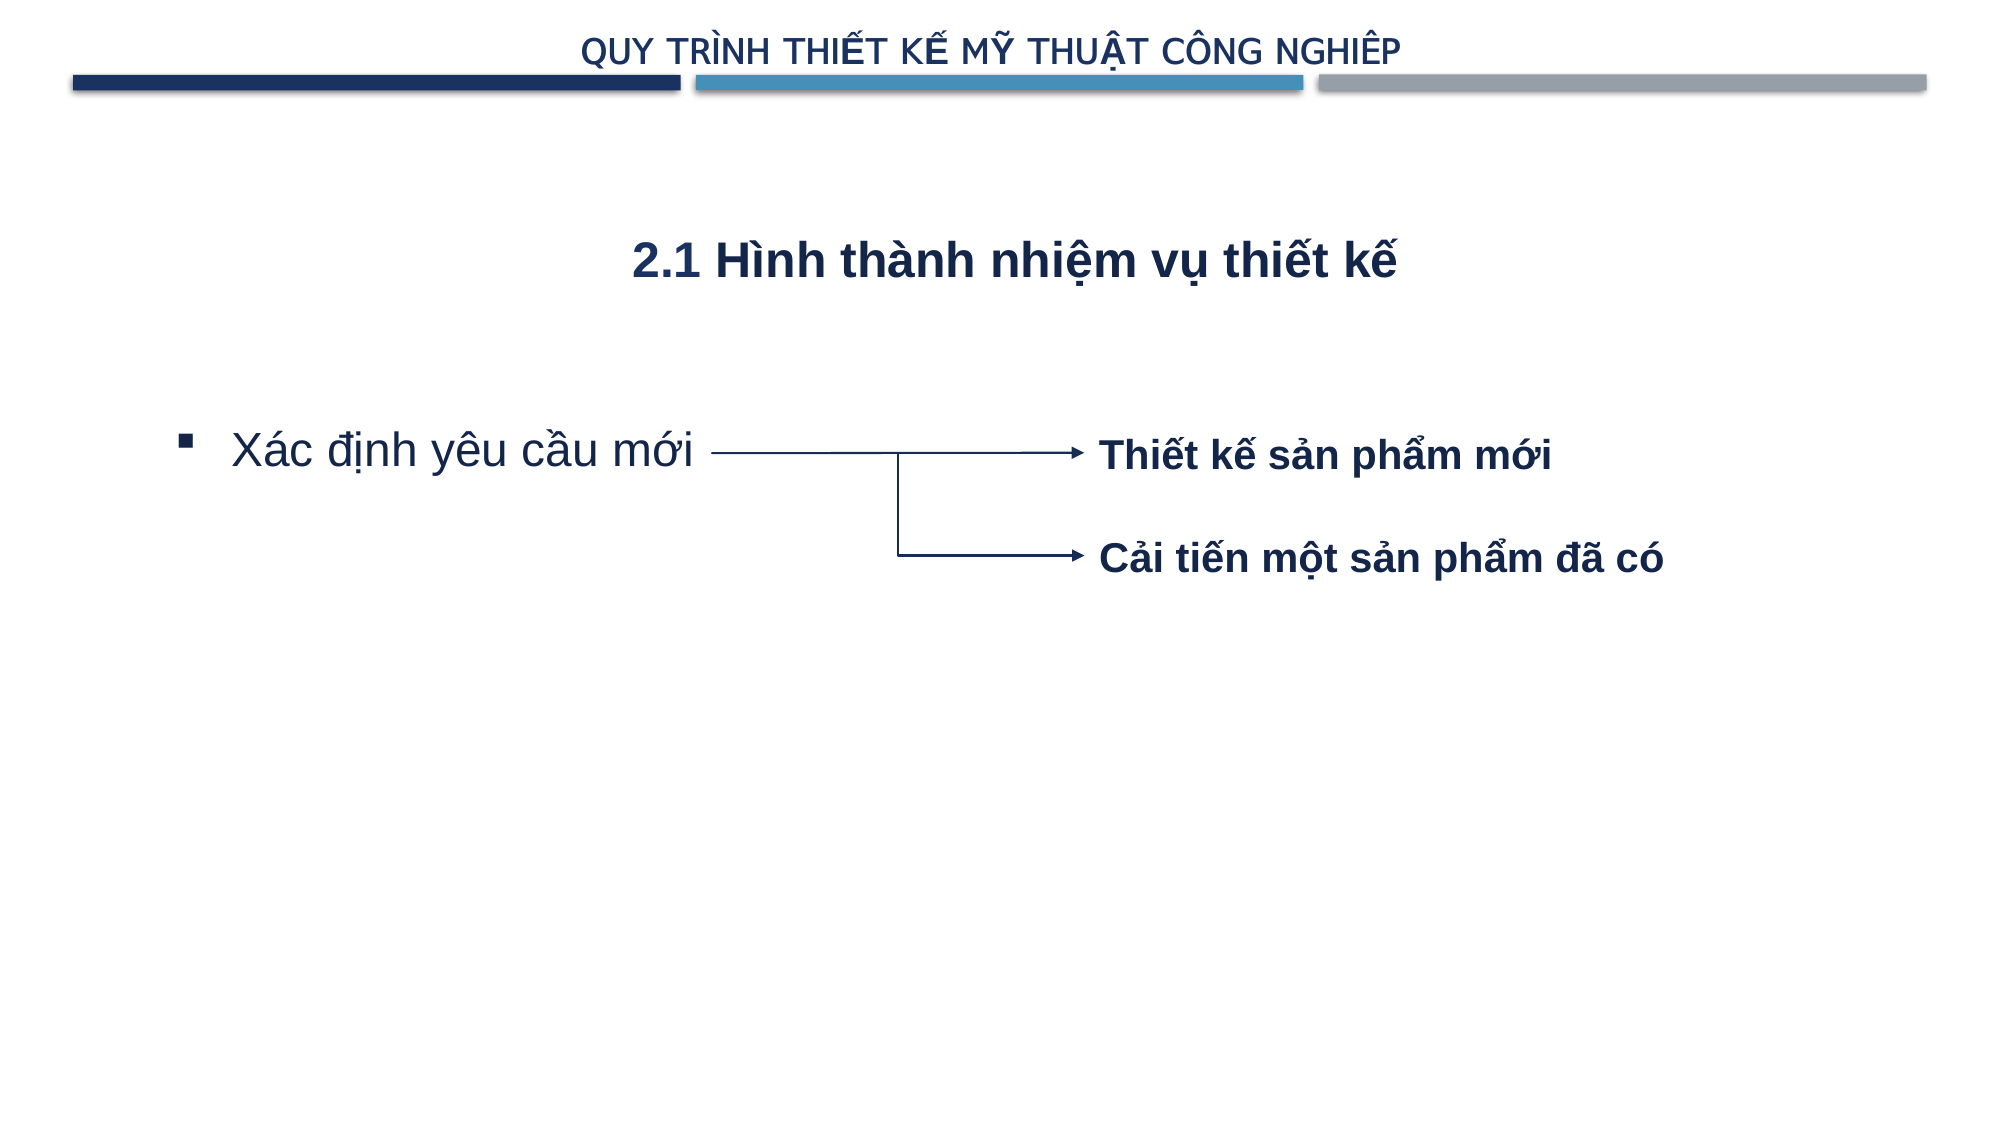

QUY TRÌNH THIẾT KẾ MỸ THUẬT CÔNG NGHIÊP

2.1 Hình thành nhiệm vụ thiết kế
Xác định yêu cầu mới
Thiết kế sản phẩm mới
Cải tiến một sản phẩm đã có